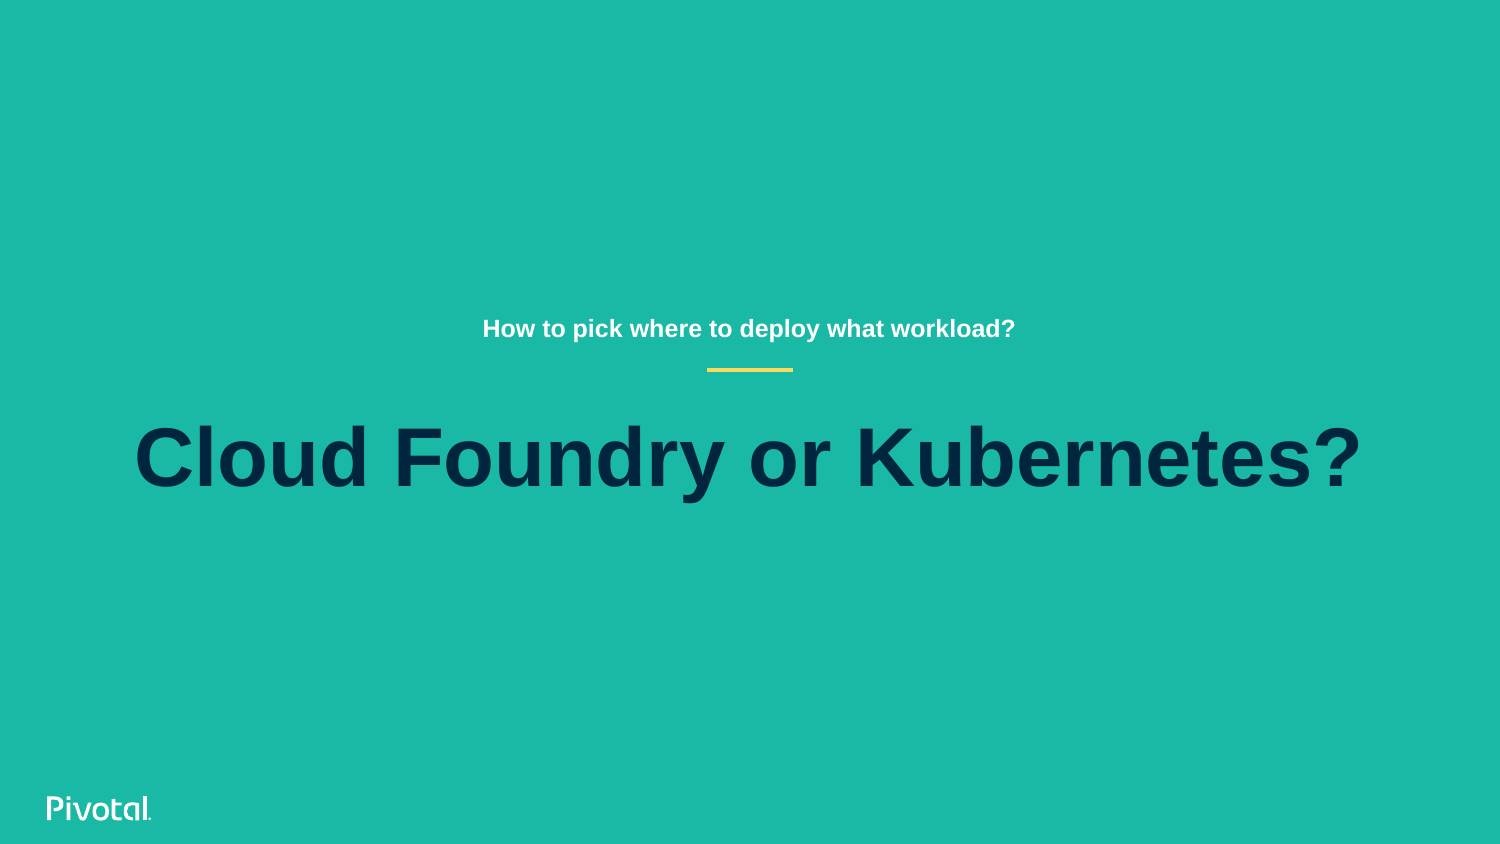

How to pick where to deploy what workload?
# Cloud Foundry or Kubernetes?